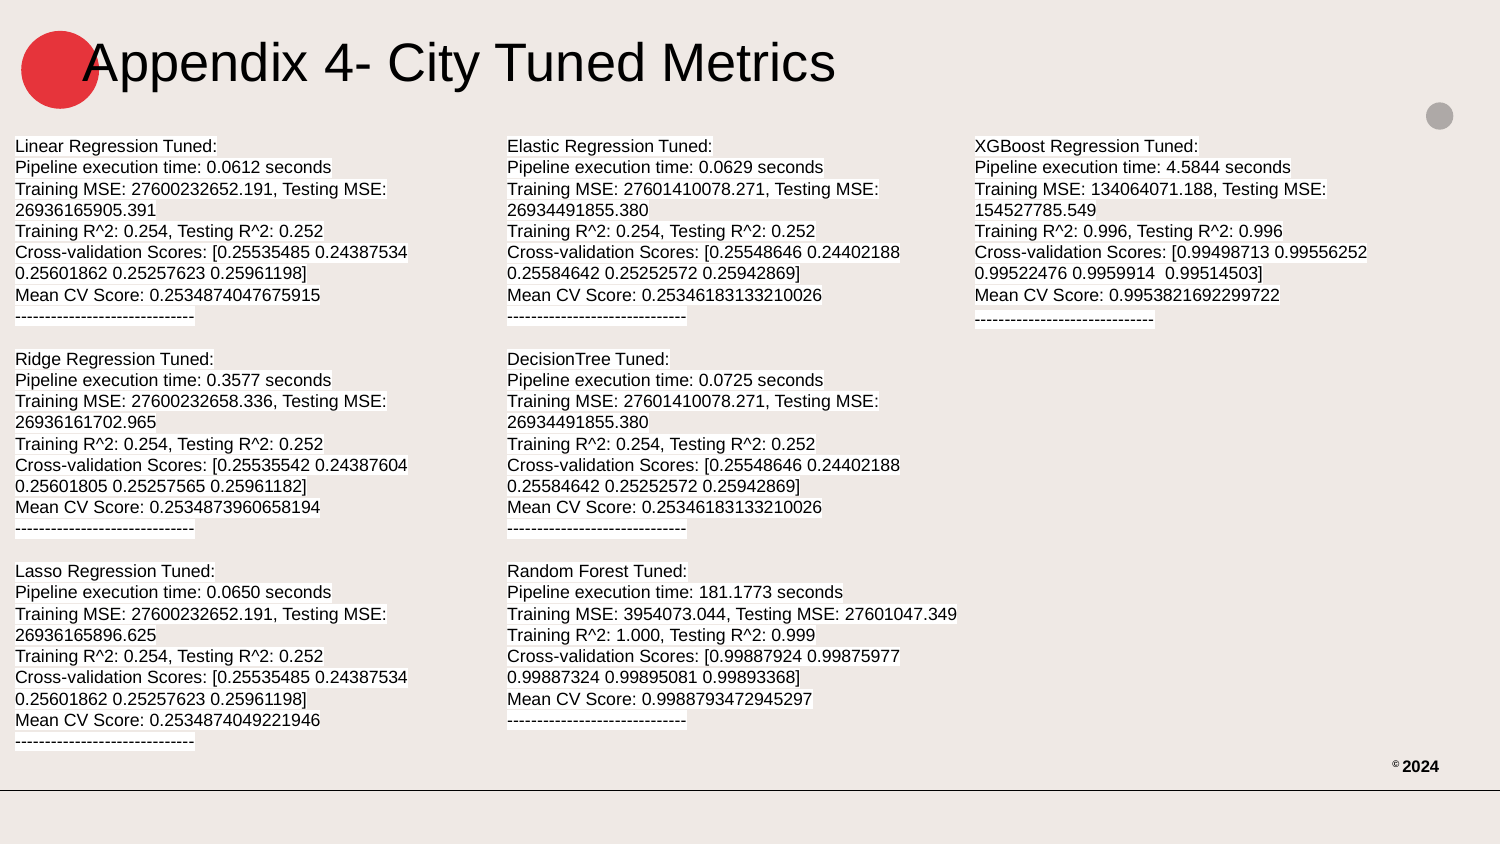

# Appendix 4- City Tuned Metrics

Linear Regression Tuned:
Pipeline execution time: 0.0612 seconds
Training MSE: 27600232652.191, Testing MSE: 26936165905.391
Training R^2: 0.254, Testing R^2: 0.252
Cross-validation Scores: [0.25535485 0.24387534 0.25601862 0.25257623 0.25961198]
Mean CV Score: 0.2534874047675915
------------------------------

Ridge Regression Tuned:
Pipeline execution time: 0.3577 seconds
Training MSE: 27600232658.336, Testing MSE: 26936161702.965
Training R^2: 0.254, Testing R^2: 0.252
Cross-validation Scores: [0.25535542 0.24387604 0.25601805 0.25257565 0.25961182]
Mean CV Score: 0.2534873960658194
------------------------------

Lasso Regression Tuned:
Pipeline execution time: 0.0650 seconds
Training MSE: 27600232652.191, Testing MSE: 26936165896.625
Training R^2: 0.254, Testing R^2: 0.252
Cross-validation Scores: [0.25535485 0.24387534 0.25601862 0.25257623 0.25961198]
Mean CV Score: 0.2534874049221946
------------------------------

Elastic Regression Tuned:
Pipeline execution time: 0.0629 seconds
Training MSE: 27601410078.271, Testing MSE: 26934491855.380
Training R^2: 0.254, Testing R^2: 0.252
Cross-validation Scores: [0.25548646 0.24402188 0.25584642 0.25252572 0.25942869]
Mean CV Score: 0.25346183133210026
------------------------------

DecisionTree Tuned:
Pipeline execution time: 0.0725 seconds
Training MSE: 27601410078.271, Testing MSE: 26934491855.380
Training R^2: 0.254, Testing R^2: 0.252
Cross-validation Scores: [0.25548646 0.24402188 0.25584642 0.25252572 0.25942869]
Mean CV Score: 0.25346183133210026
------------------------------

Random Forest Tuned:
Pipeline execution time: 181.1773 seconds
Training MSE: 3954073.044, Testing MSE: 27601047.349
Training R^2: 1.000, Testing R^2: 0.999
Cross-validation Scores: [0.99887924 0.99875977 0.99887324 0.99895081 0.99893368]
Mean CV Score: 0.9988793472945297
------------------------------

XGBoost Regression Tuned:
Pipeline execution time: 4.5844 seconds
Training MSE: 134064071.188, Testing MSE: 154527785.549
Training R^2: 0.996, Testing R^2: 0.996
Cross-validation Scores: [0.99498713 0.99556252 0.99522476 0.9959914  0.99514503]
Mean CV Score: 0.9953821692299722
------------------------------
© 2024